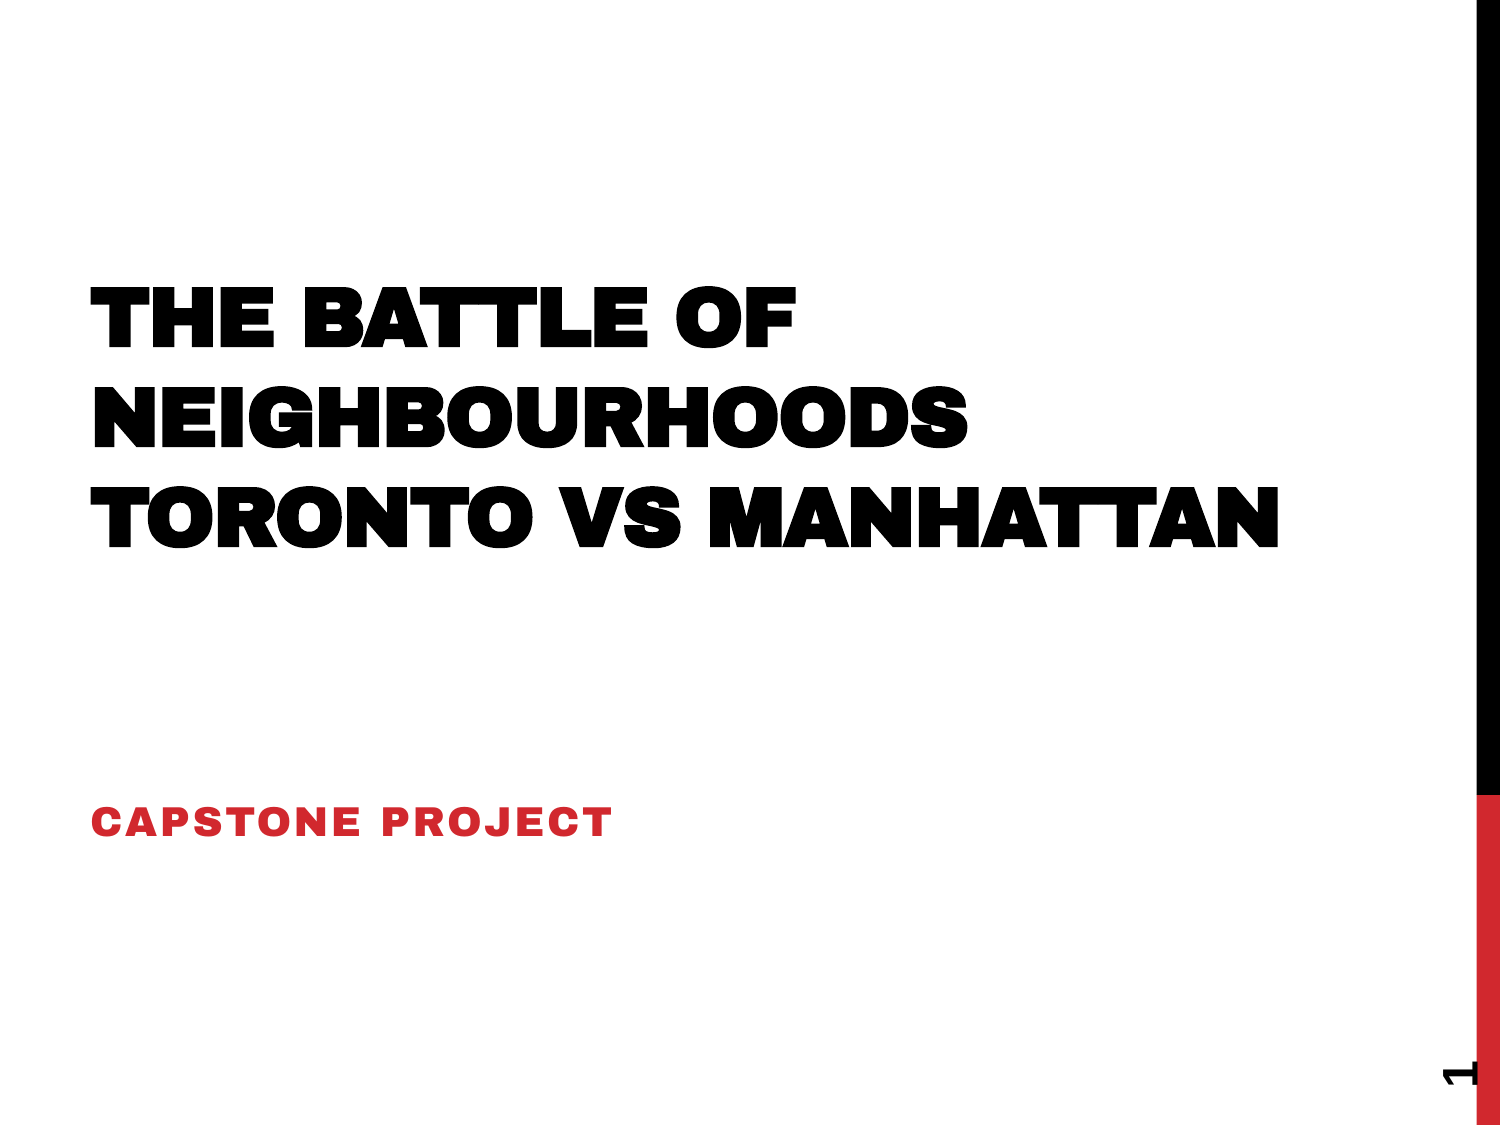

# The Battle of Neighbourhoods Toronto vs Manhattan
Capstone Project
1